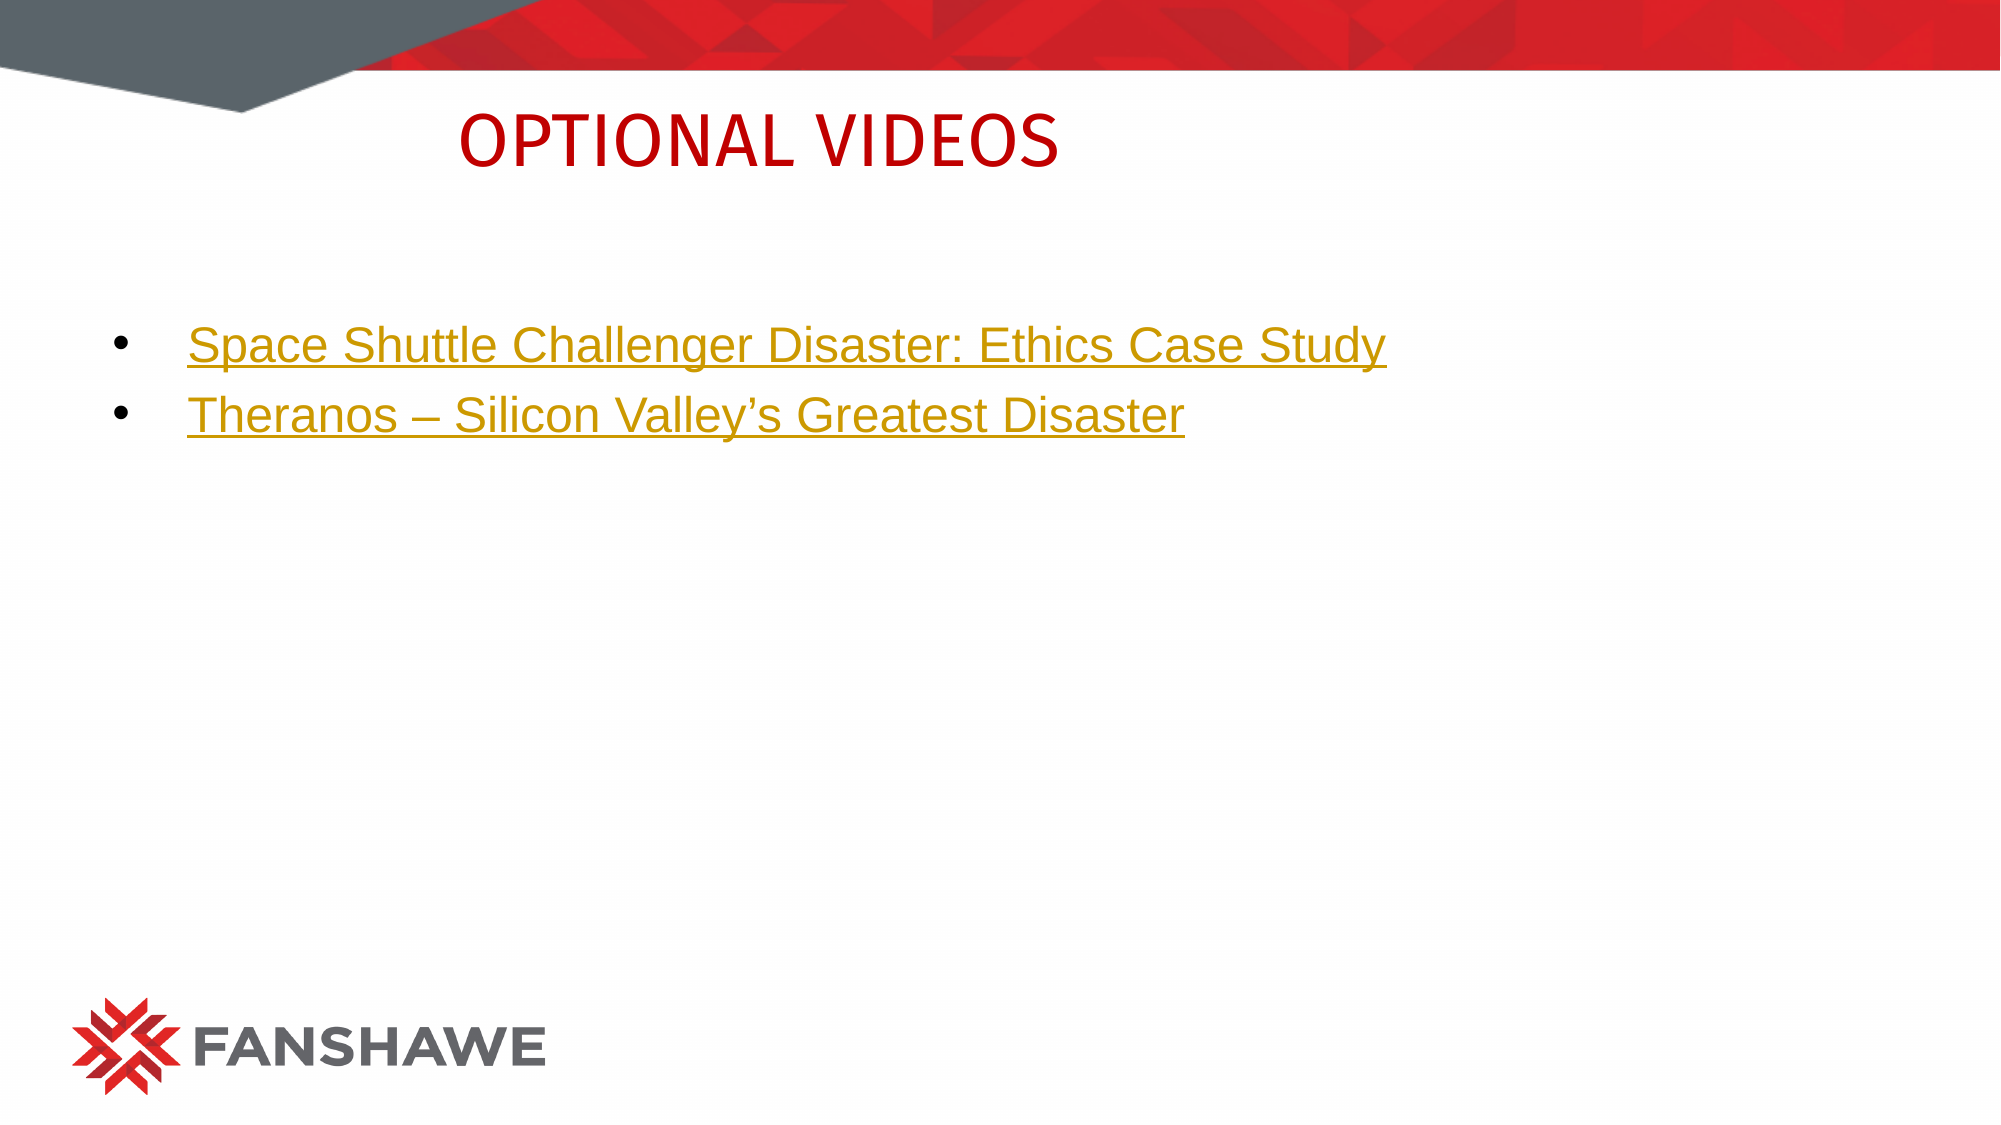

# Optional videos
Space Shuttle Challenger Disaster: Ethics Case Study
Theranos – Silicon Valley’s Greatest Disaster